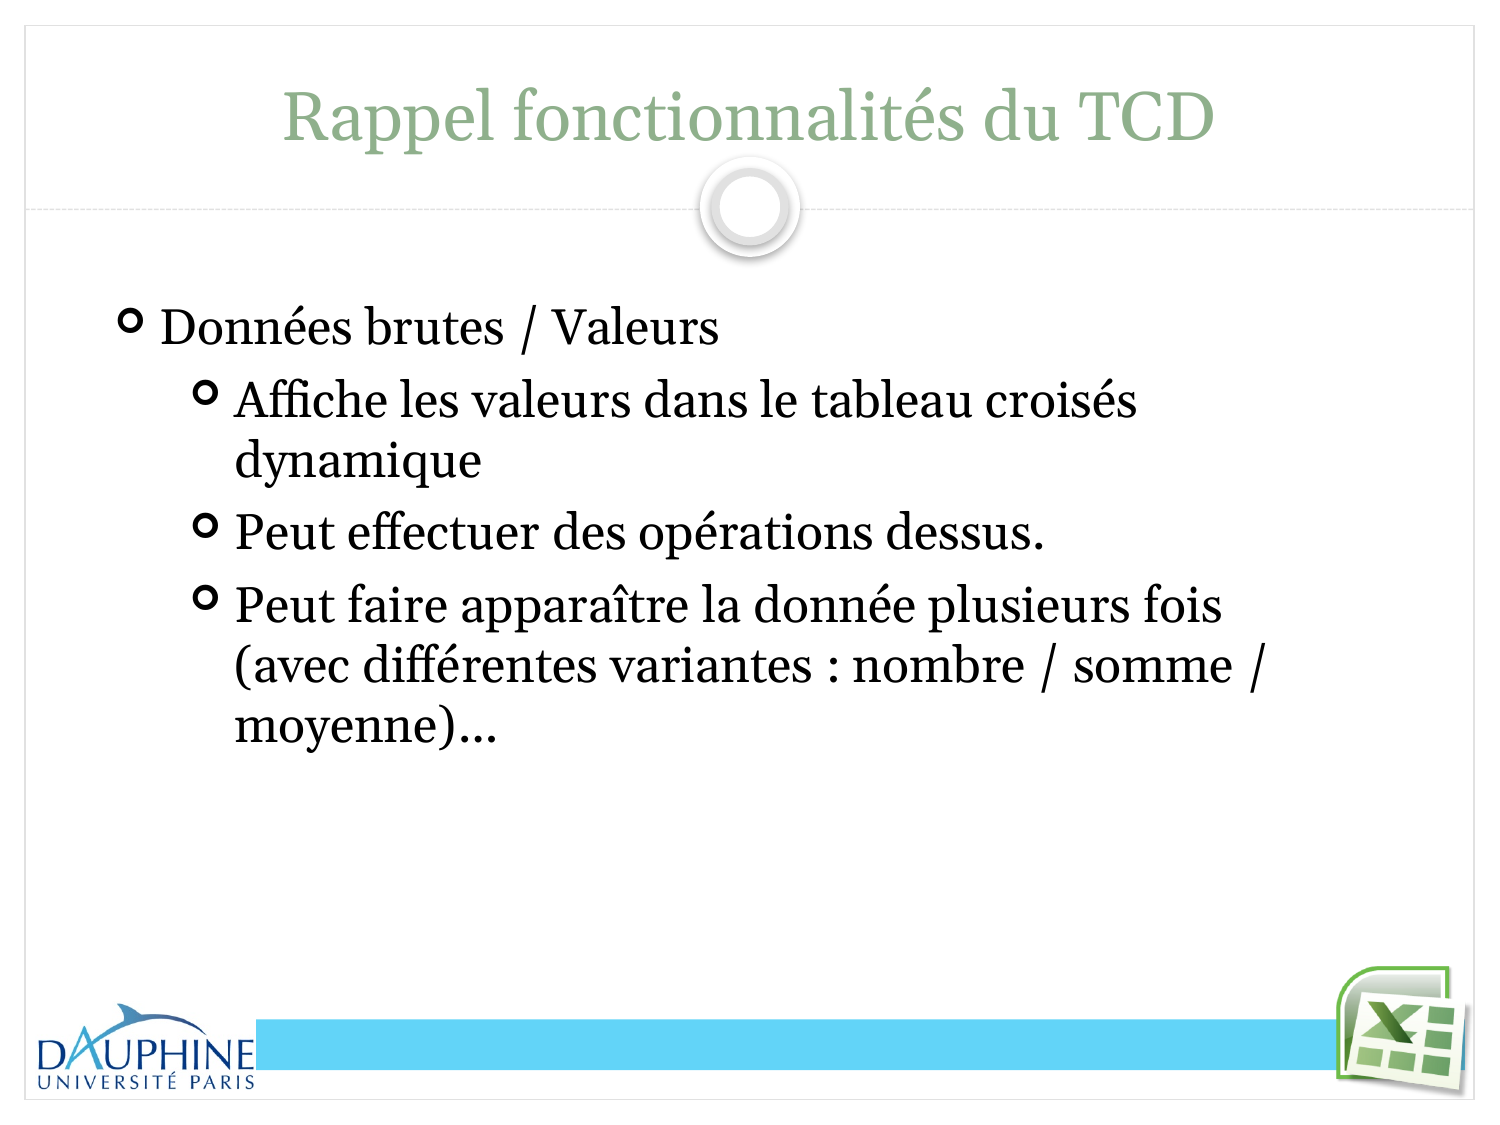

# Rappel fonctionnalités du TCD

Données brutes / Valeurs
Affiche les valeurs dans le tableau croisés dynamique
Peut effectuer des opérations dessus.
Peut faire apparaître la donnée plusieurs fois (avec différentes variantes : nombre / somme / moyenne)…